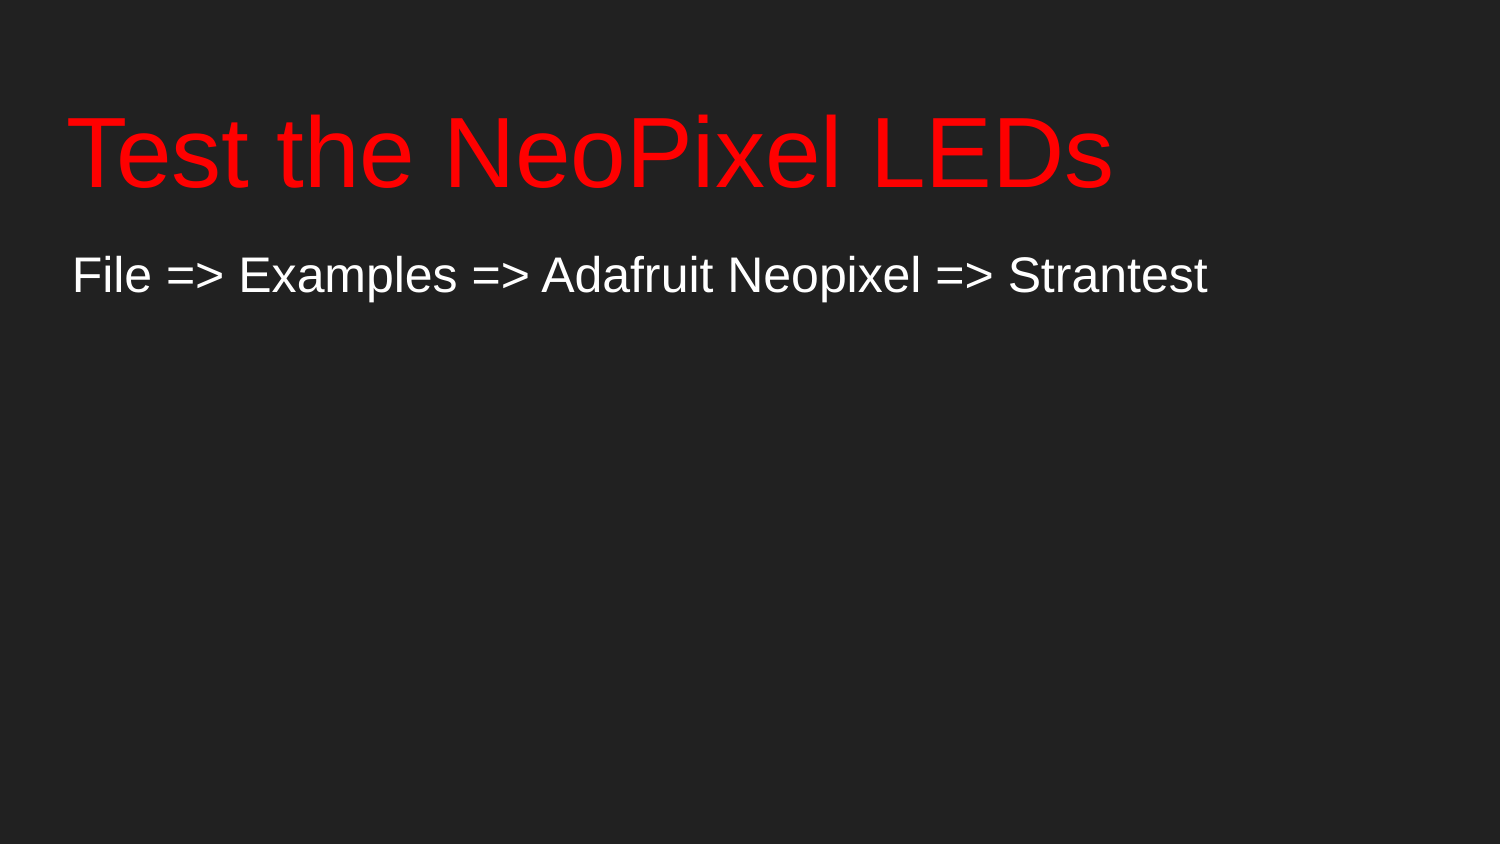

# Test the NeoPixel LEDs
File => Examples => Adafruit Neopixel => Strantest